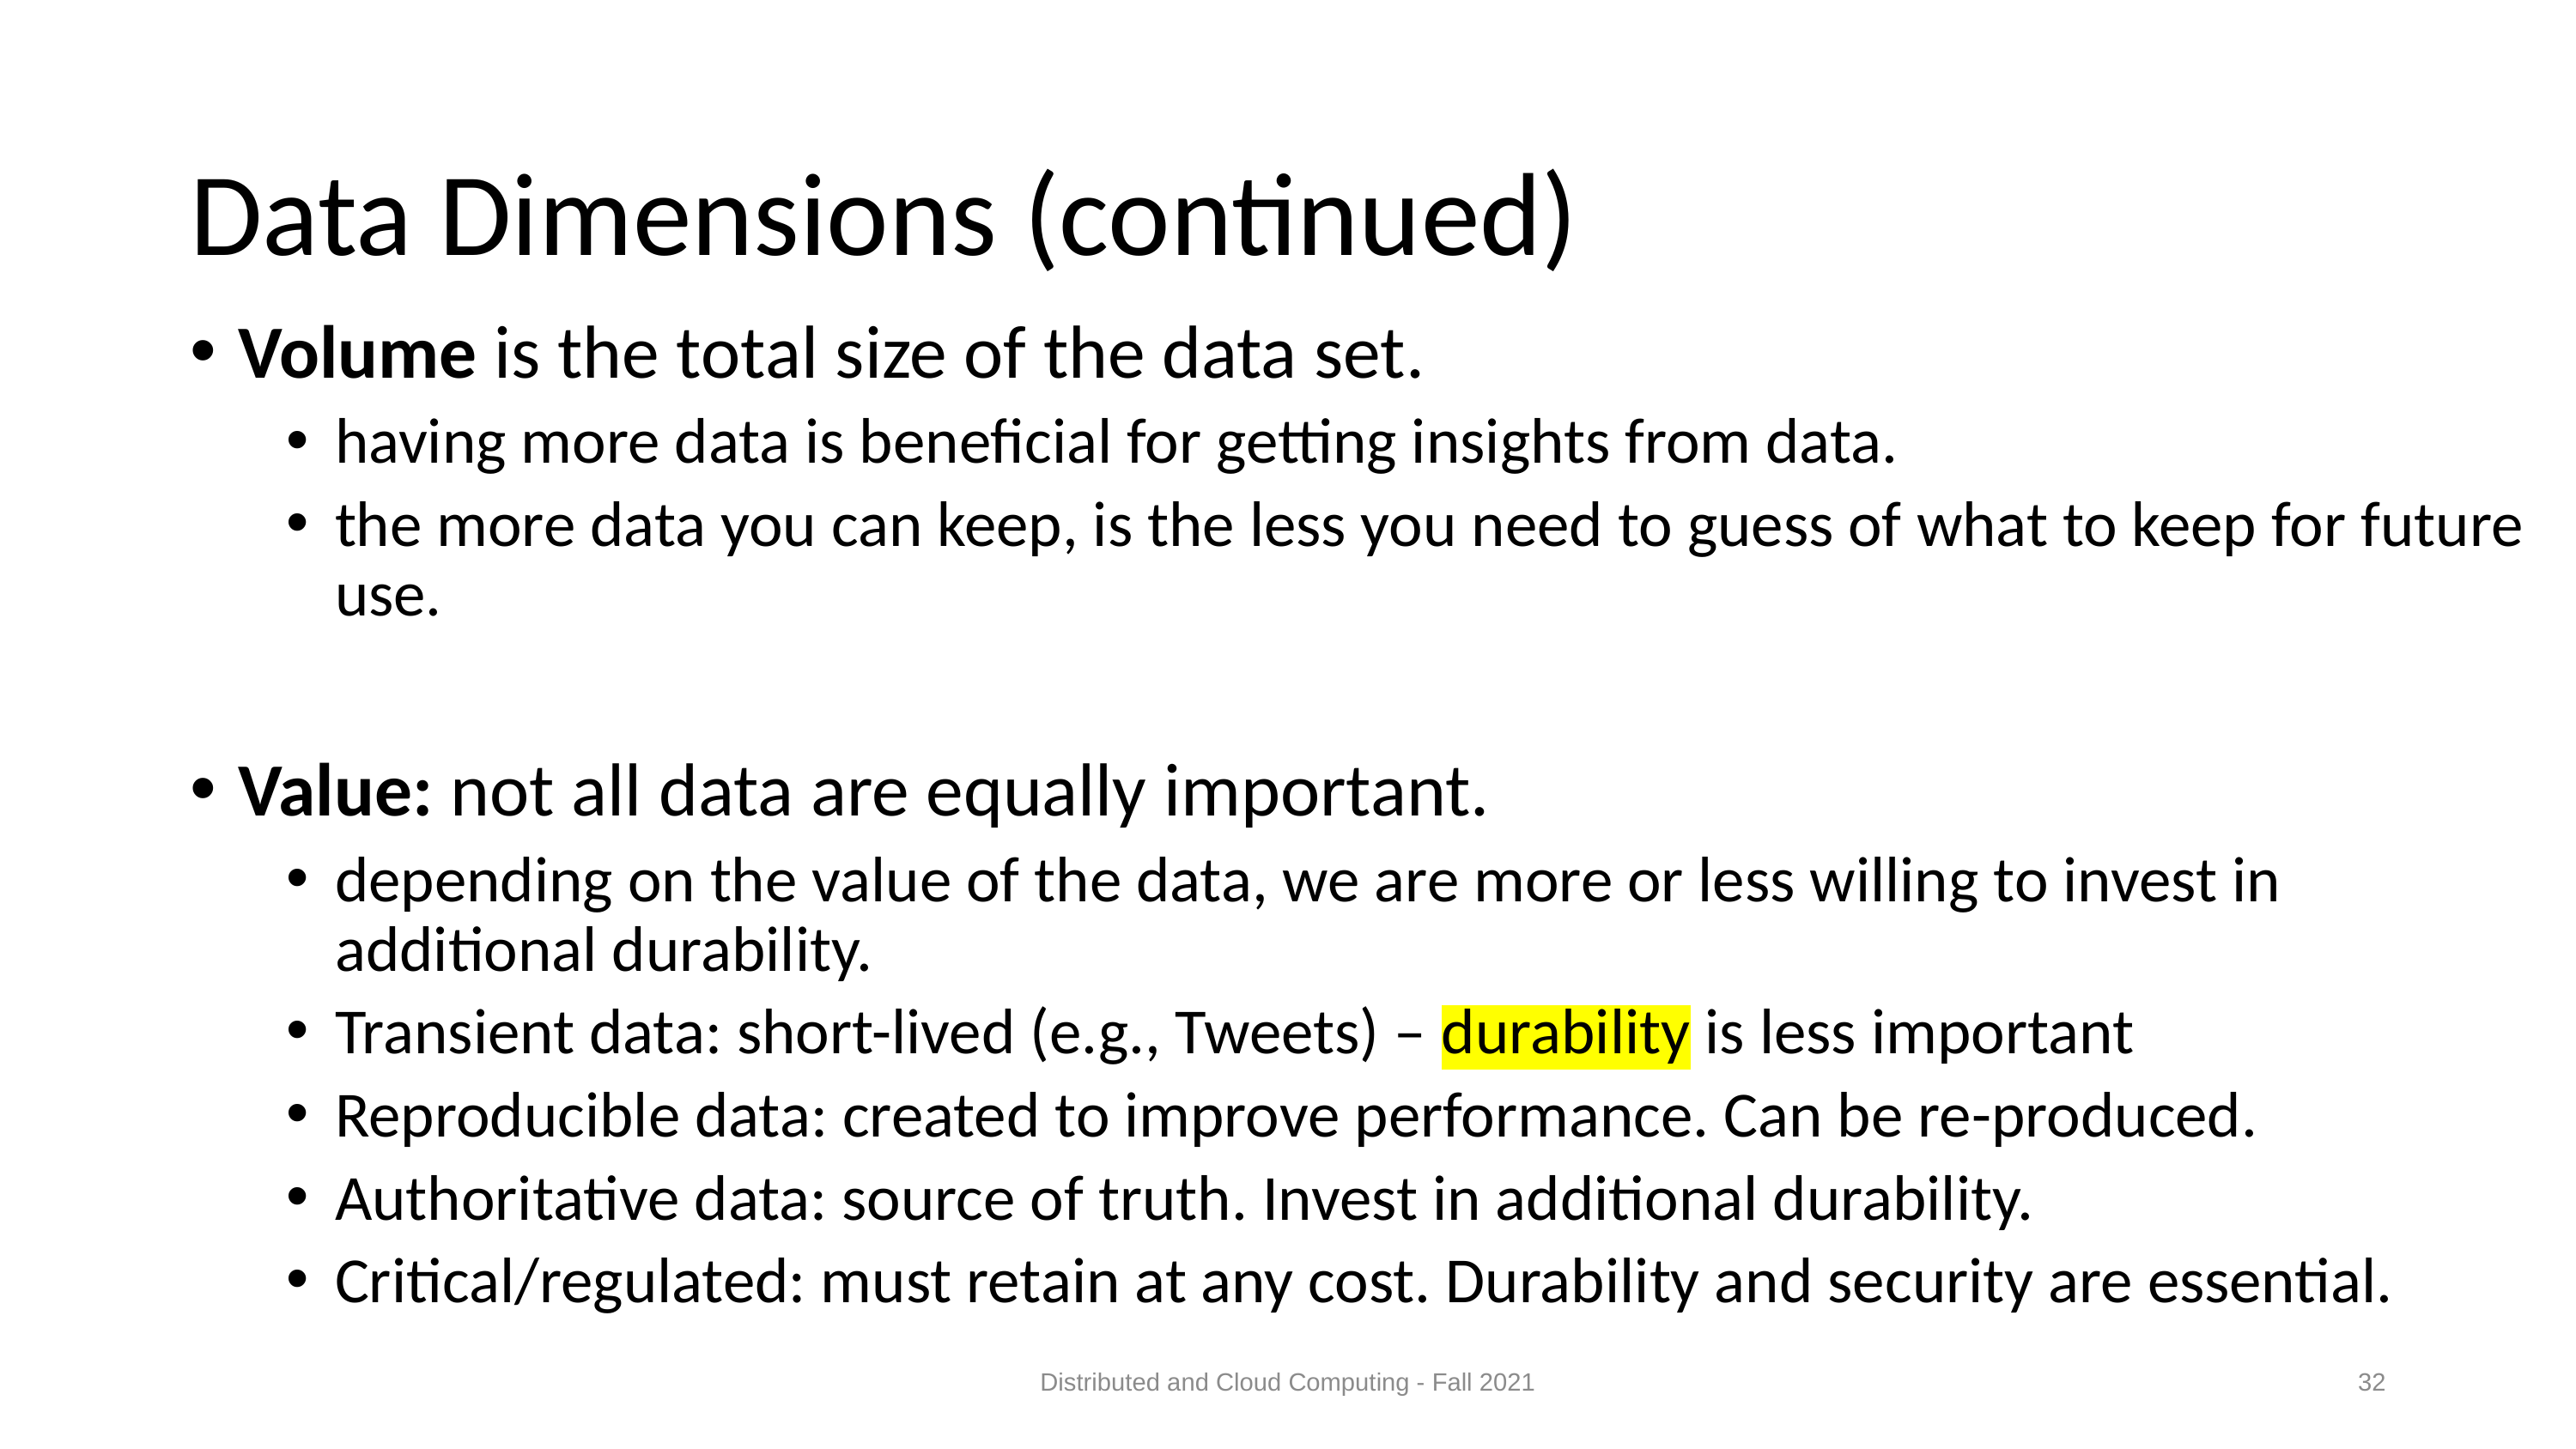

# Data Dimensions (continued)
Volume is the total size of the data set.
having more data is beneficial for getting insights from data.
the more data you can keep, is the less you need to guess of what to keep for future use.

Value: not all data are equally important.
depending on the value of the data, we are more or less willing to invest in additional durability.
Transient data: short-lived (e.g., Tweets) – durability is less important
Reproducible data: created to improve performance. Can be re-produced.
Authoritative data: source of truth. Invest in additional durability.
Critical/regulated: must retain at any cost. Durability and security are essential.
Distributed and Cloud Computing - Fall 2021
32